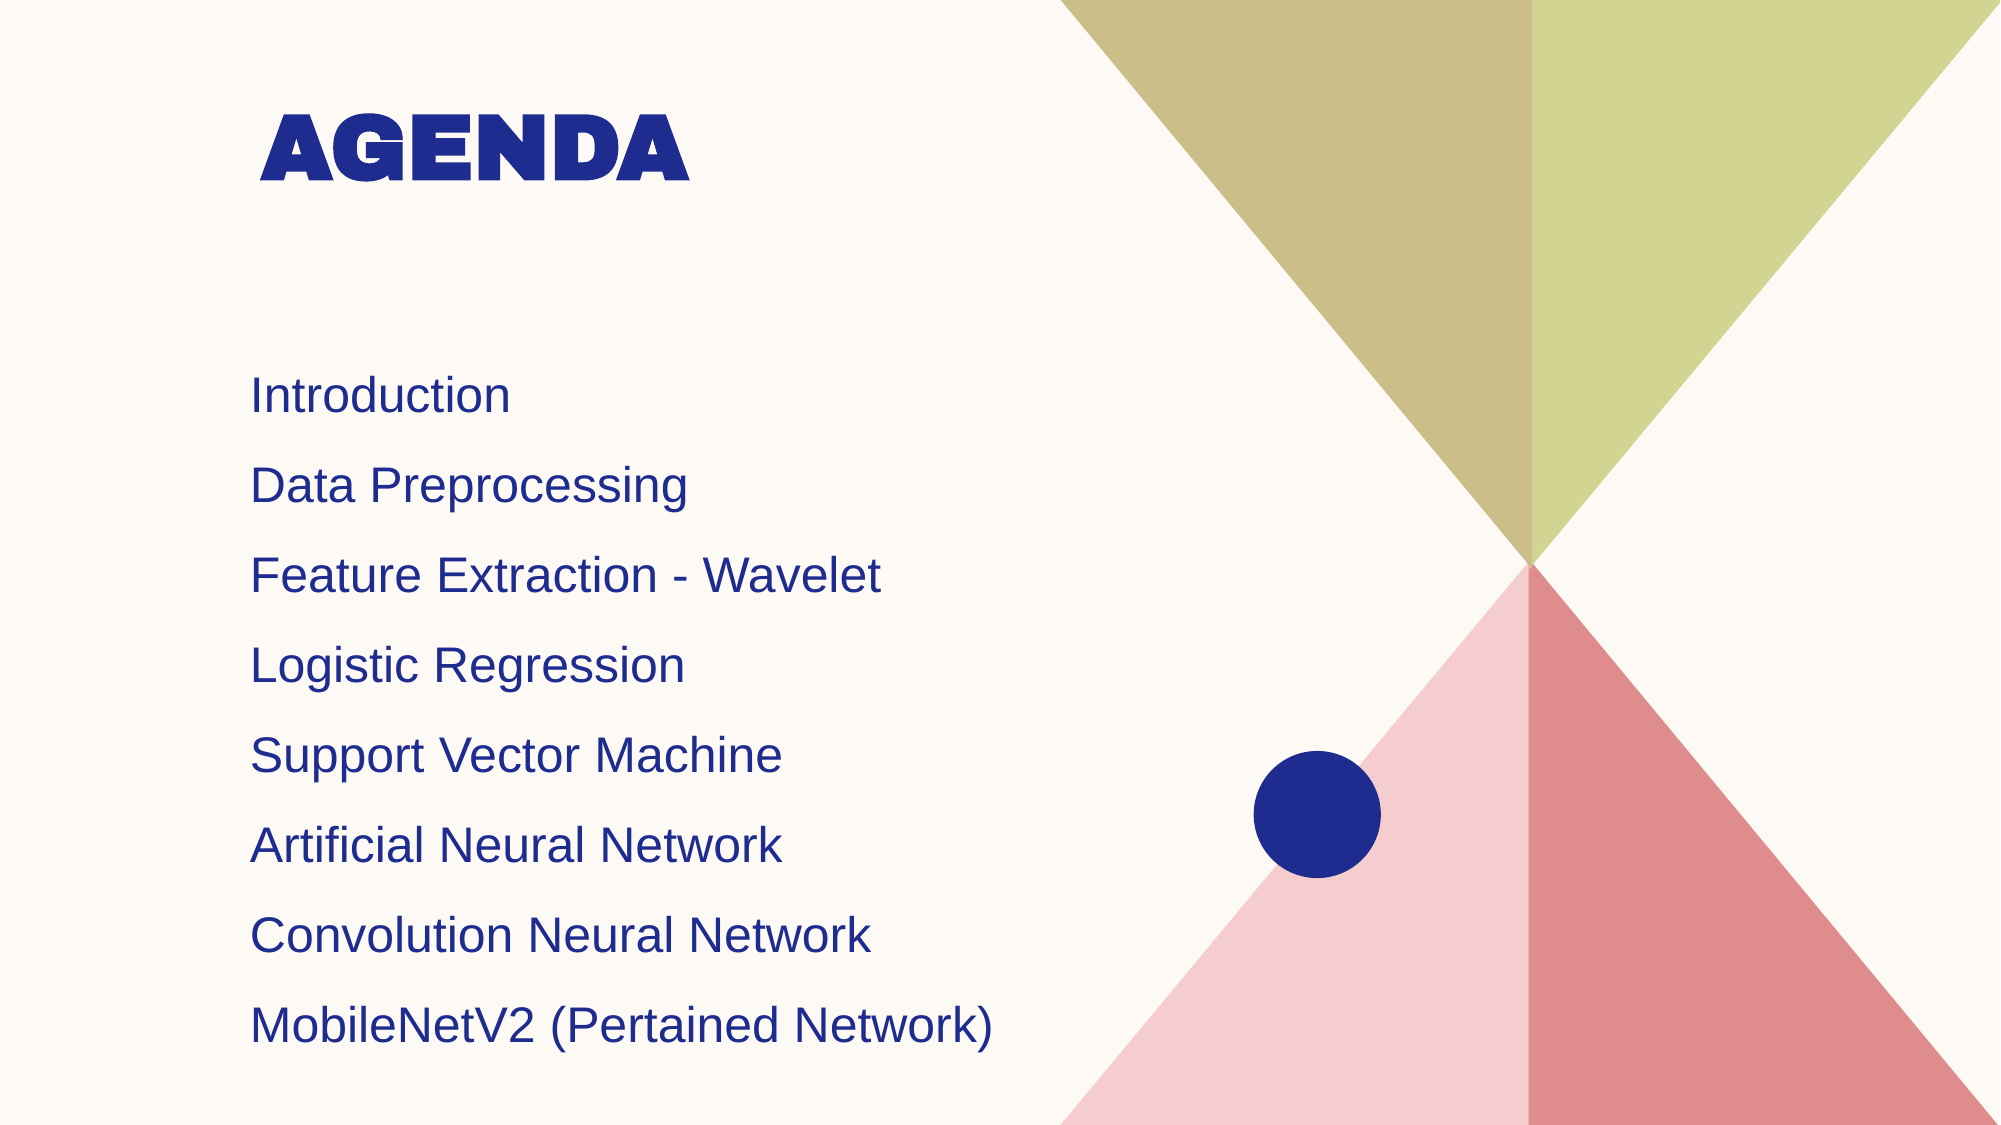

# AGENDA
Introduction​
Data Preprocessing
​Feature Extraction - Wavelet
Logistic Regression
Support Vector Machine
Artificial Neural Network
Convolution Neural Network
MobileNetV2 (Pertained Network)